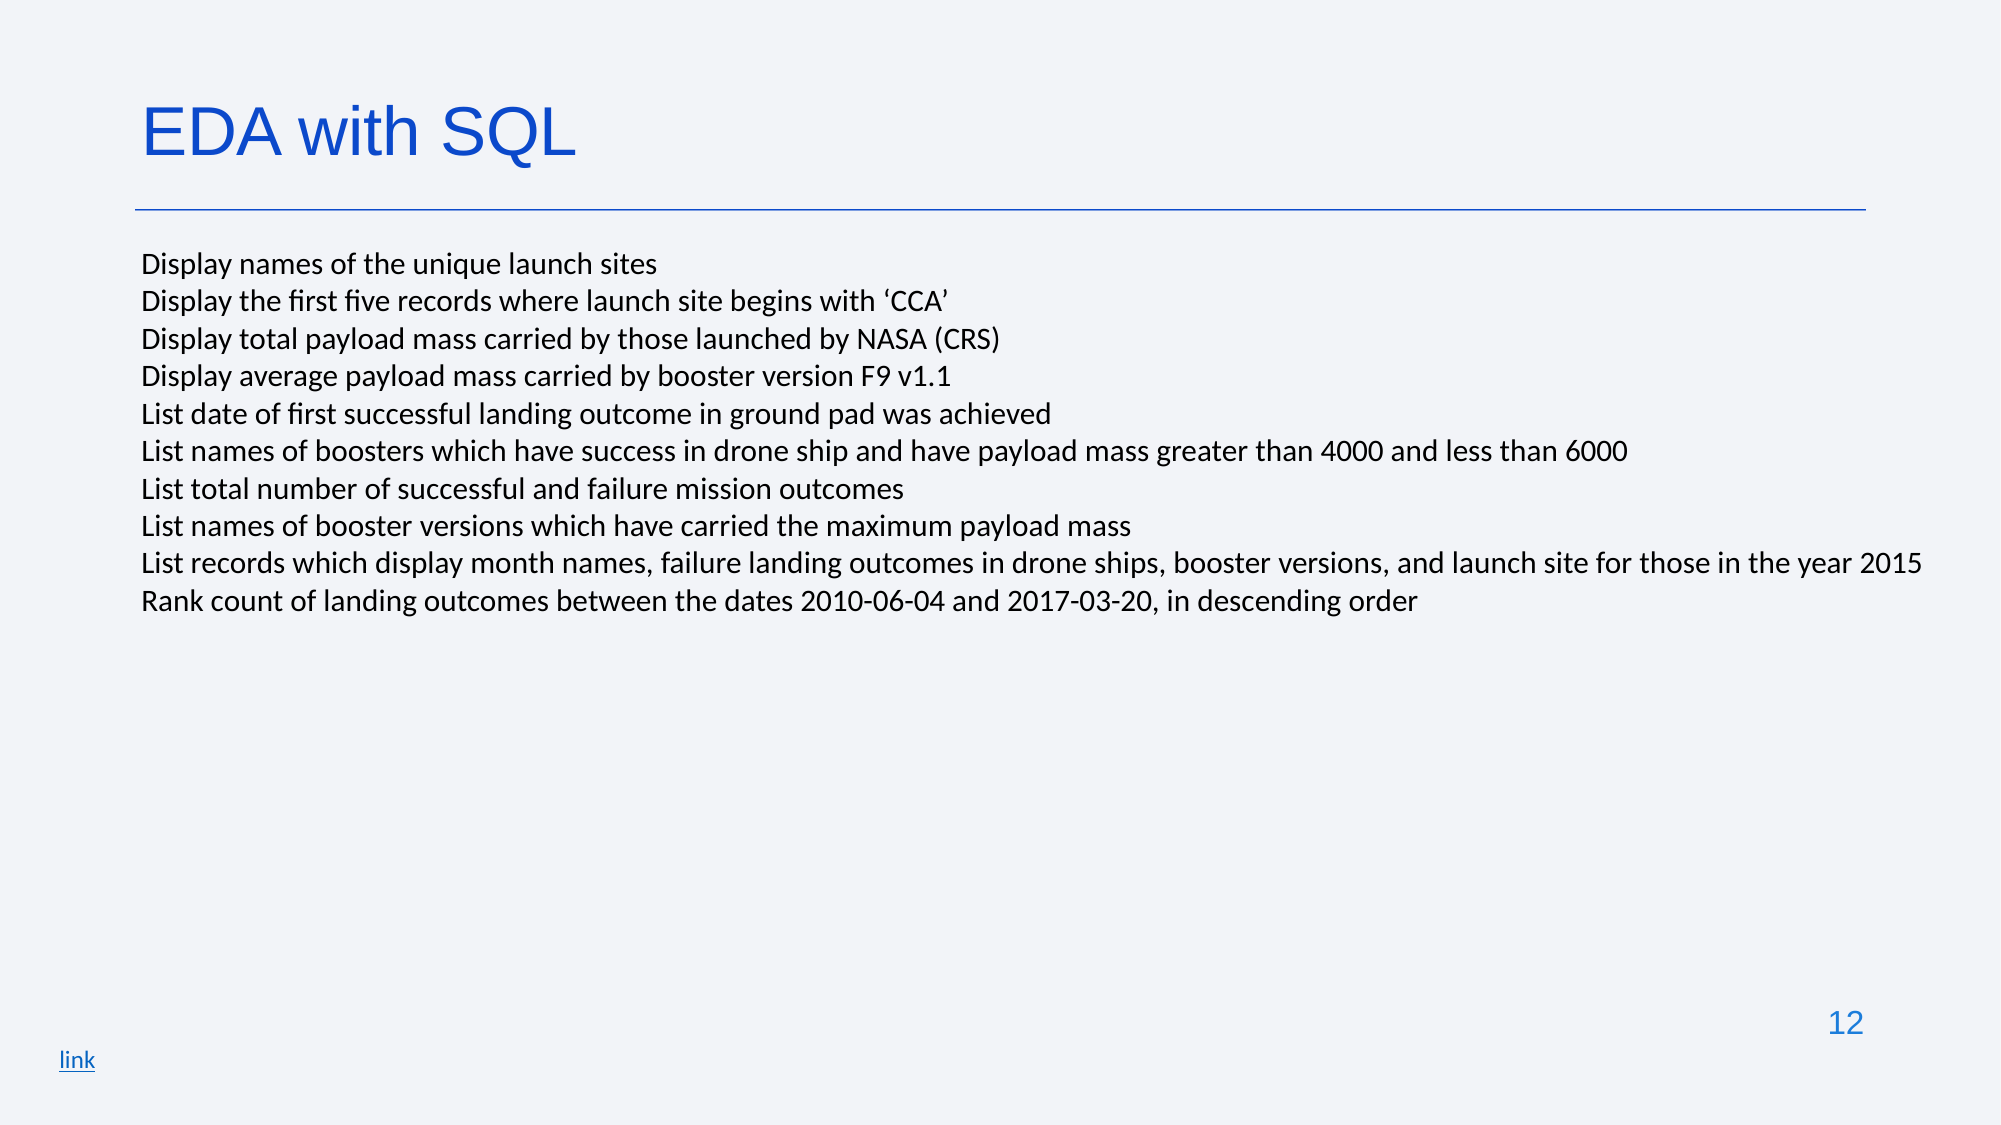

EDA with SQL
Display names of the unique launch sites
Display the first five records where launch site begins with ‘CCA’
Display total payload mass carried by those launched by NASA (CRS)
Display average payload mass carried by booster version F9 v1.1
List date of first successful landing outcome in ground pad was achieved
List names of boosters which have success in drone ship and have payload mass greater than 4000 and less than 6000
List total number of successful and failure mission outcomes
List names of booster versions which have carried the maximum payload mass
List records which display month names, failure landing outcomes in drone ships, booster versions, and launch site for those in the year 2015
Rank count of landing outcomes between the dates 2010-06-04 and 2017-03-20, in descending order

12
link